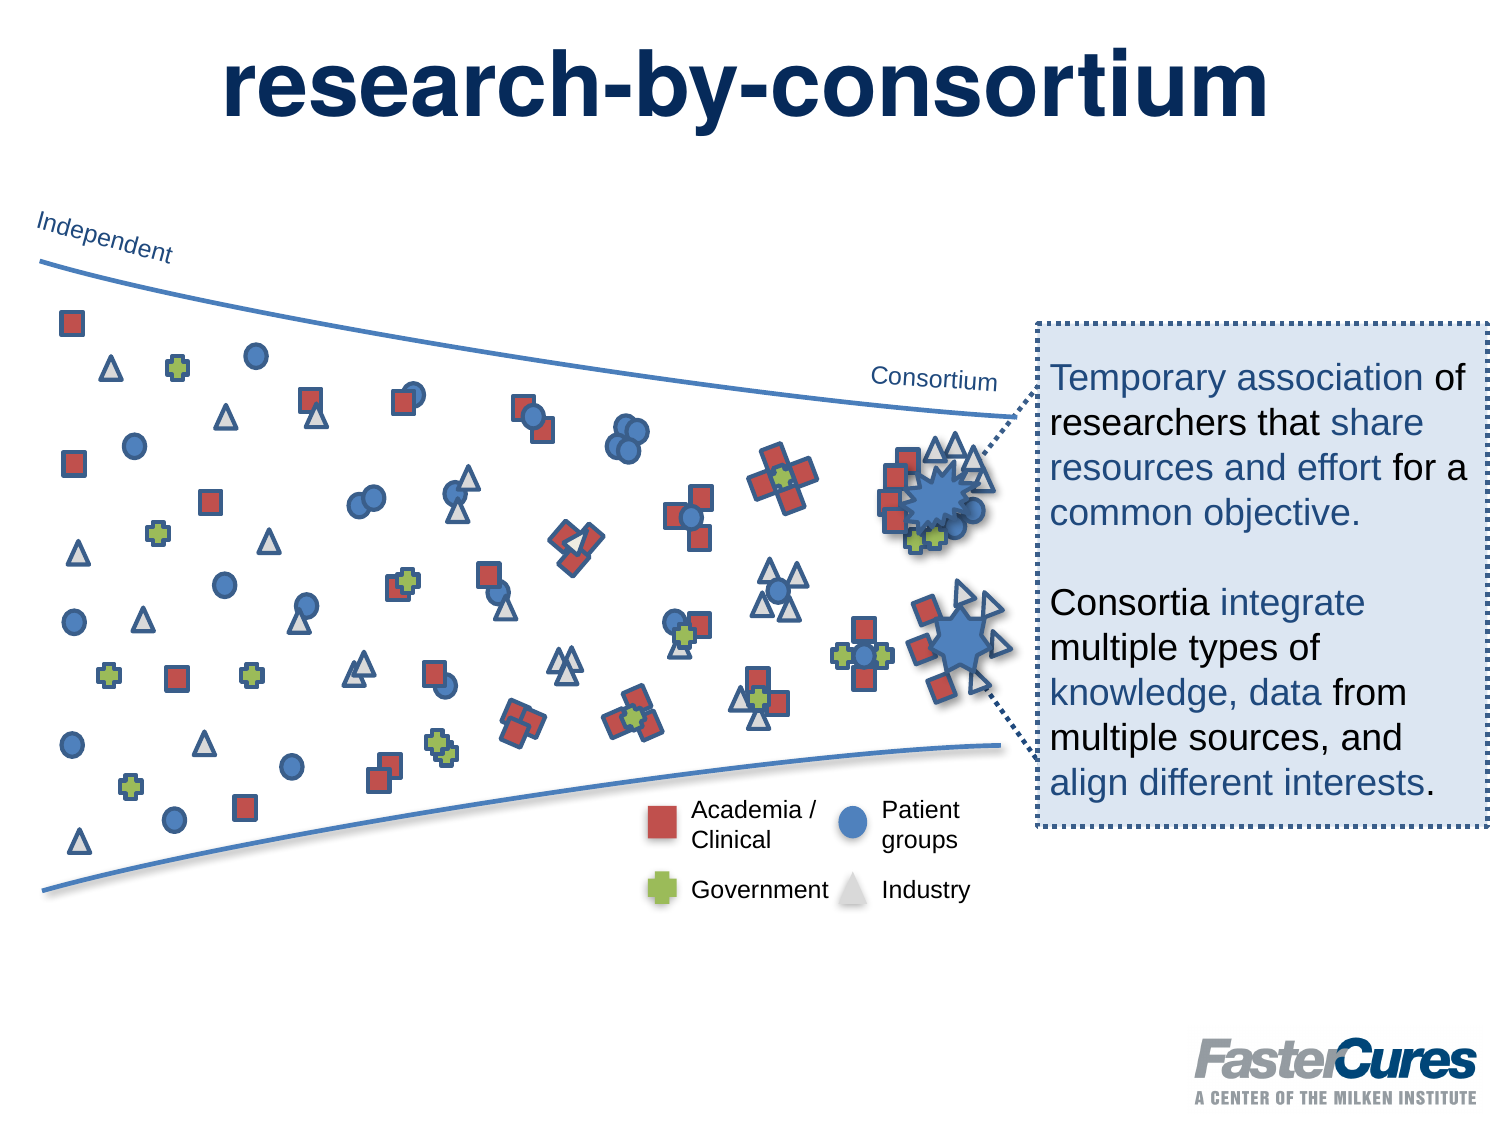

research-by-consortium
Independent
Temporary association of researchers that share resources and effort for a common objective.
Consortia integrate multiple types of knowledge, data from multiple sources, and align different interests.

Consortium

Academia / Clinical
Patient groups

Government
Industry